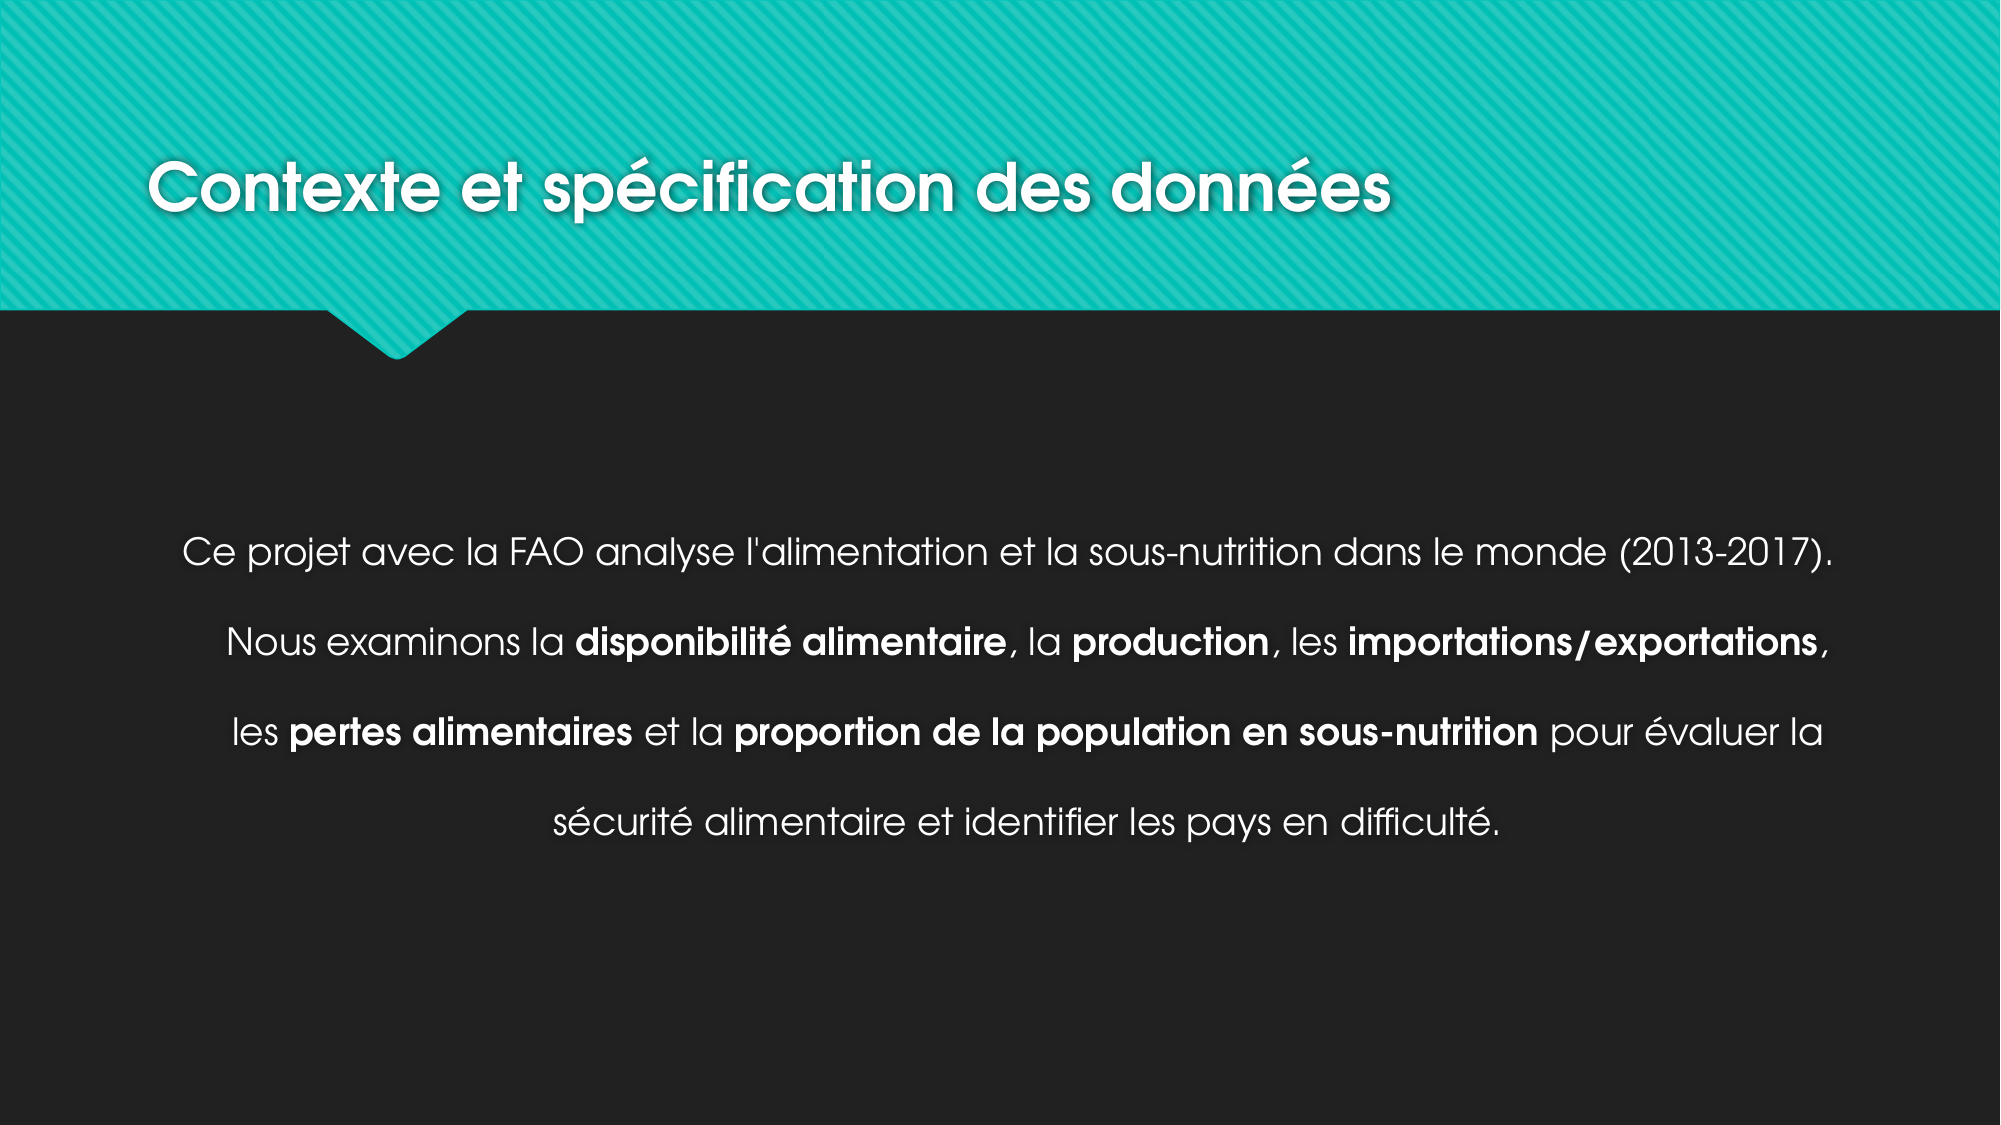

# Contexte et spécification des données
Ce projet avec la FAO analyse l'alimentation et la sous-nutrition dans le monde (2013-2017). Nous examinons la disponibilité alimentaire, la production, les importations/exportations, les pertes alimentaires et la proportion de la population en sous-nutrition pour évaluer la sécurité alimentaire et identifier les pays en difficulté.